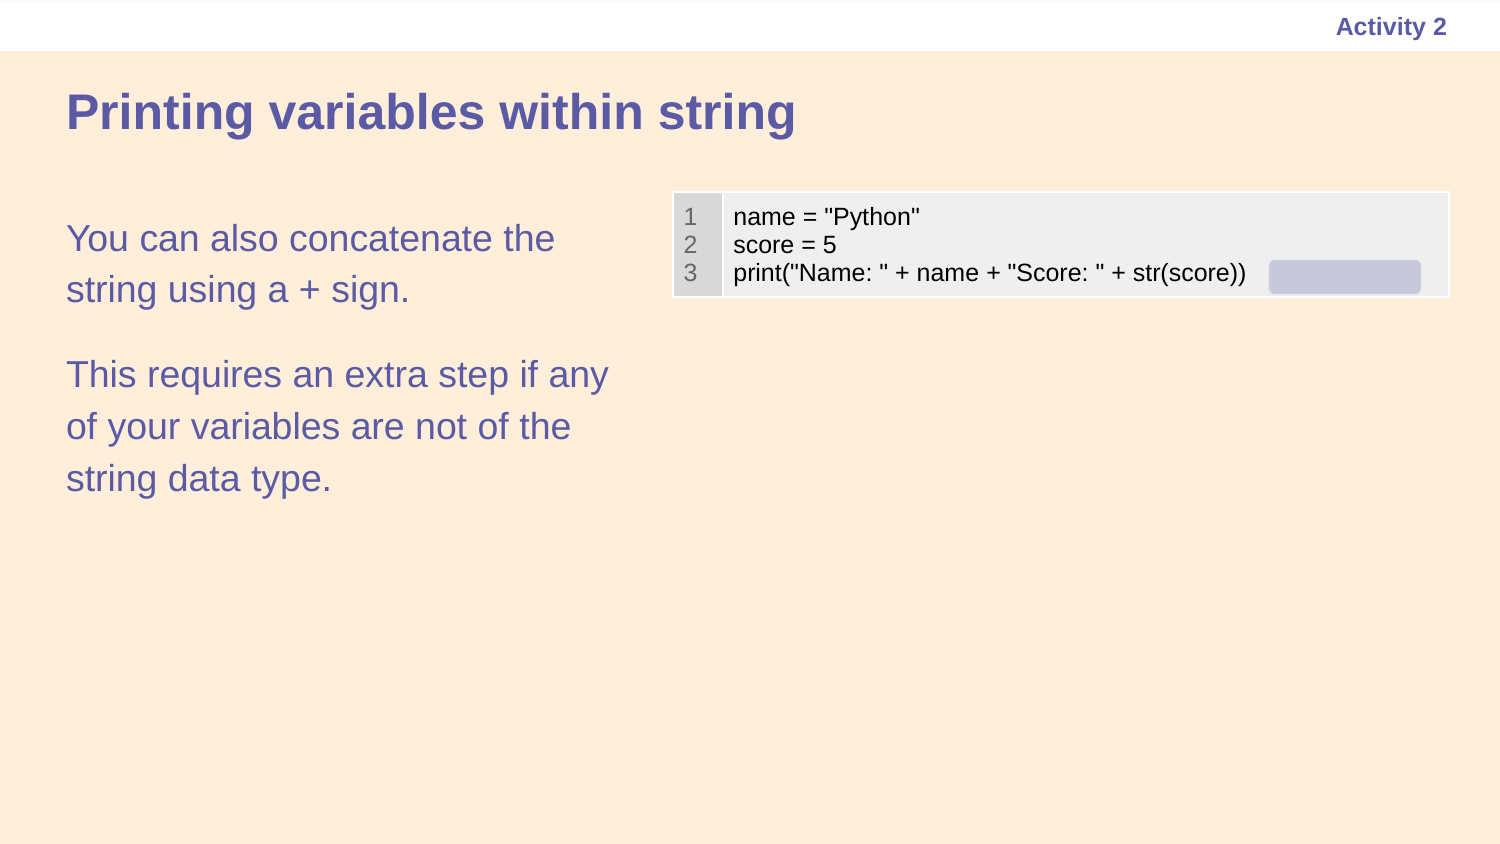

Activity 2
# Printing variables within string
| 1 2 3 | name = "Python" score = 5 print("Name: " + name + "Score: " + str(score)) |
| --- | --- |
You can also concatenate the string using a + sign.
This requires an extra step if any of your variables are not of the string data type.